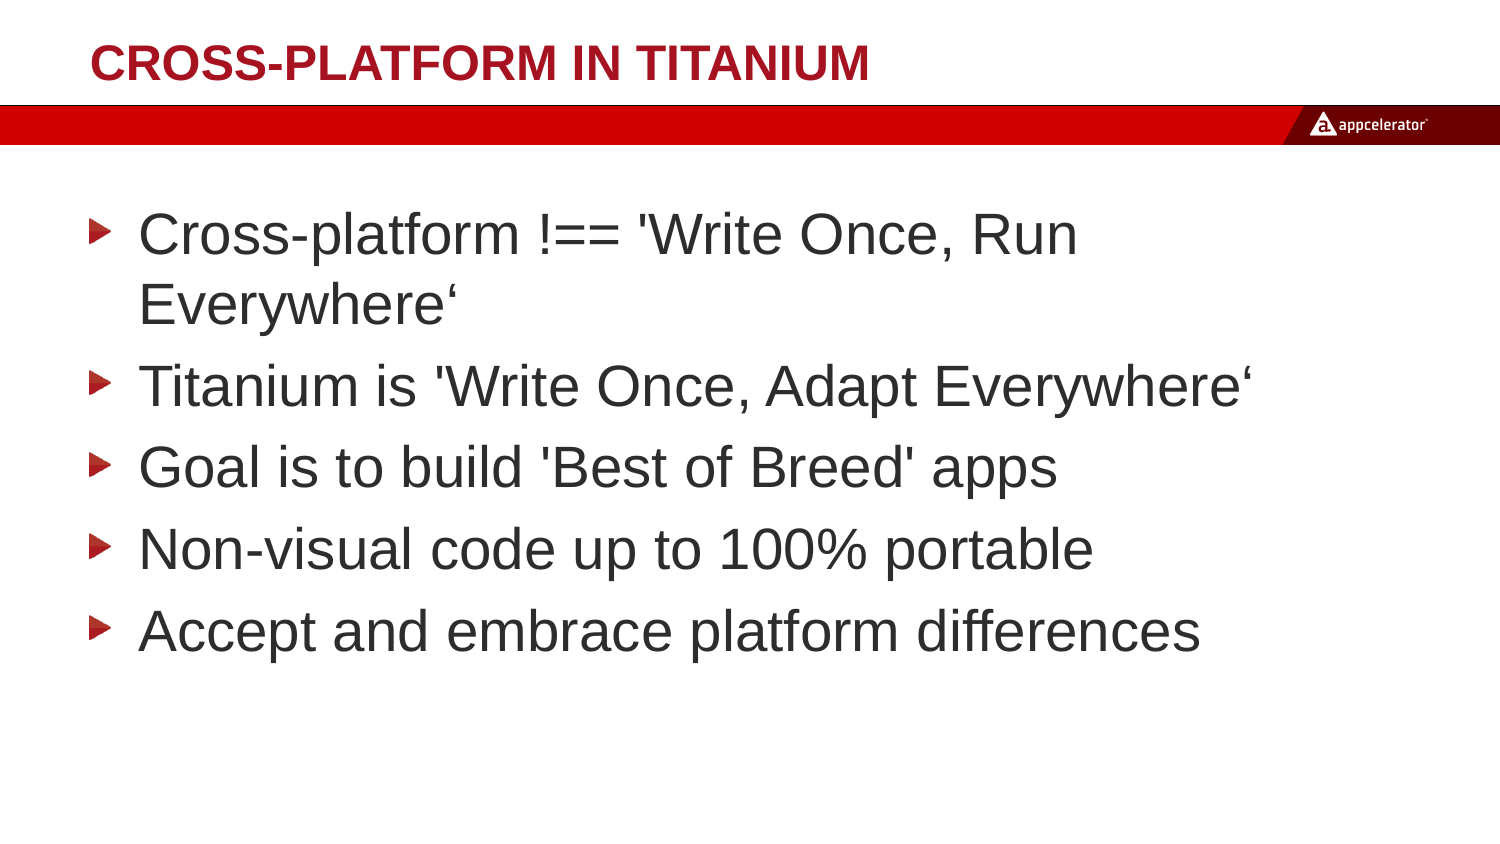

# Cross-Platform in Titanium
Cross-platform !== 'Write Once, Run Everywhere‘
Titanium is 'Write Once, Adapt Everywhere‘
Goal is to build 'Best of Breed' apps
Non-visual code up to 100% portable
Accept and embrace platform differences